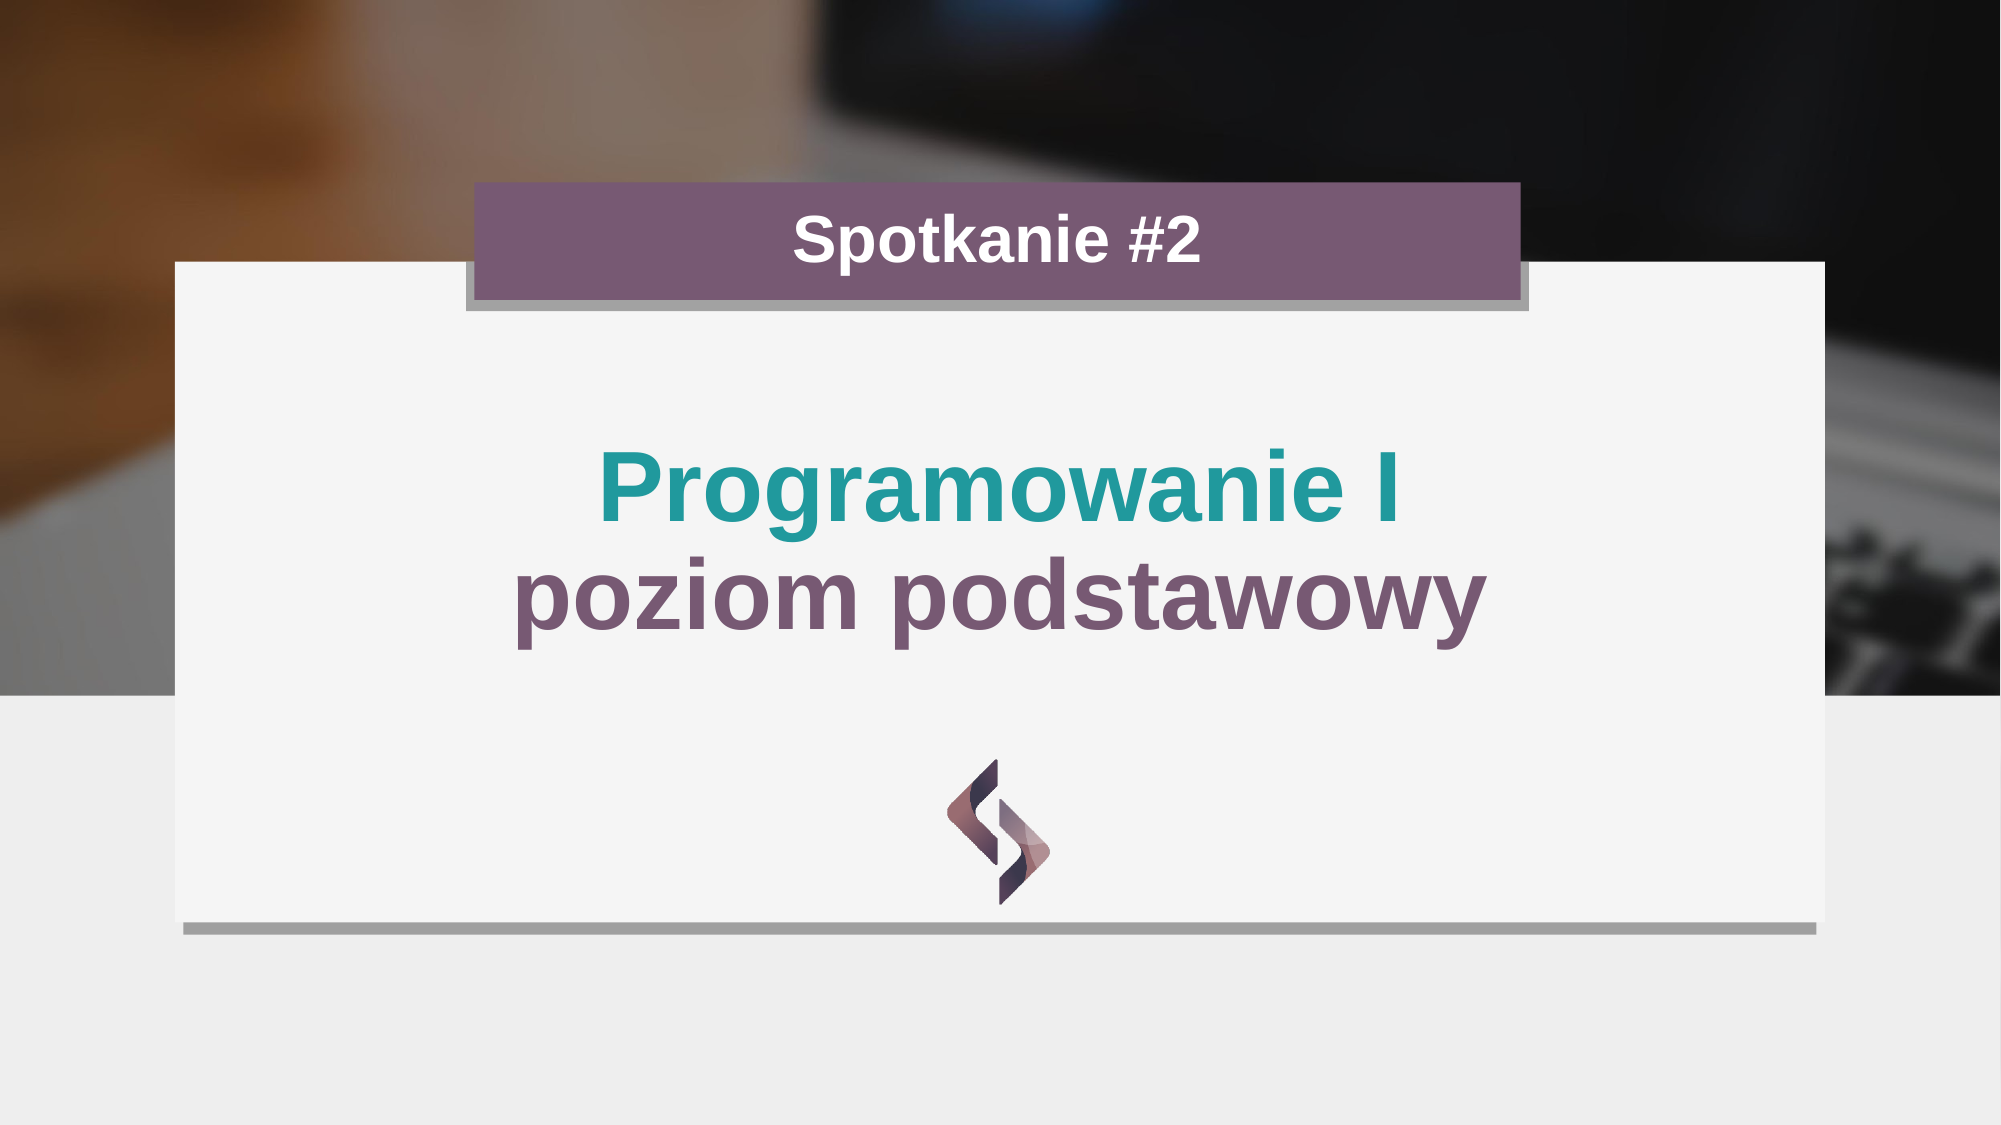

# Spotkanie #2
Programowanie I
poziom podstawowy